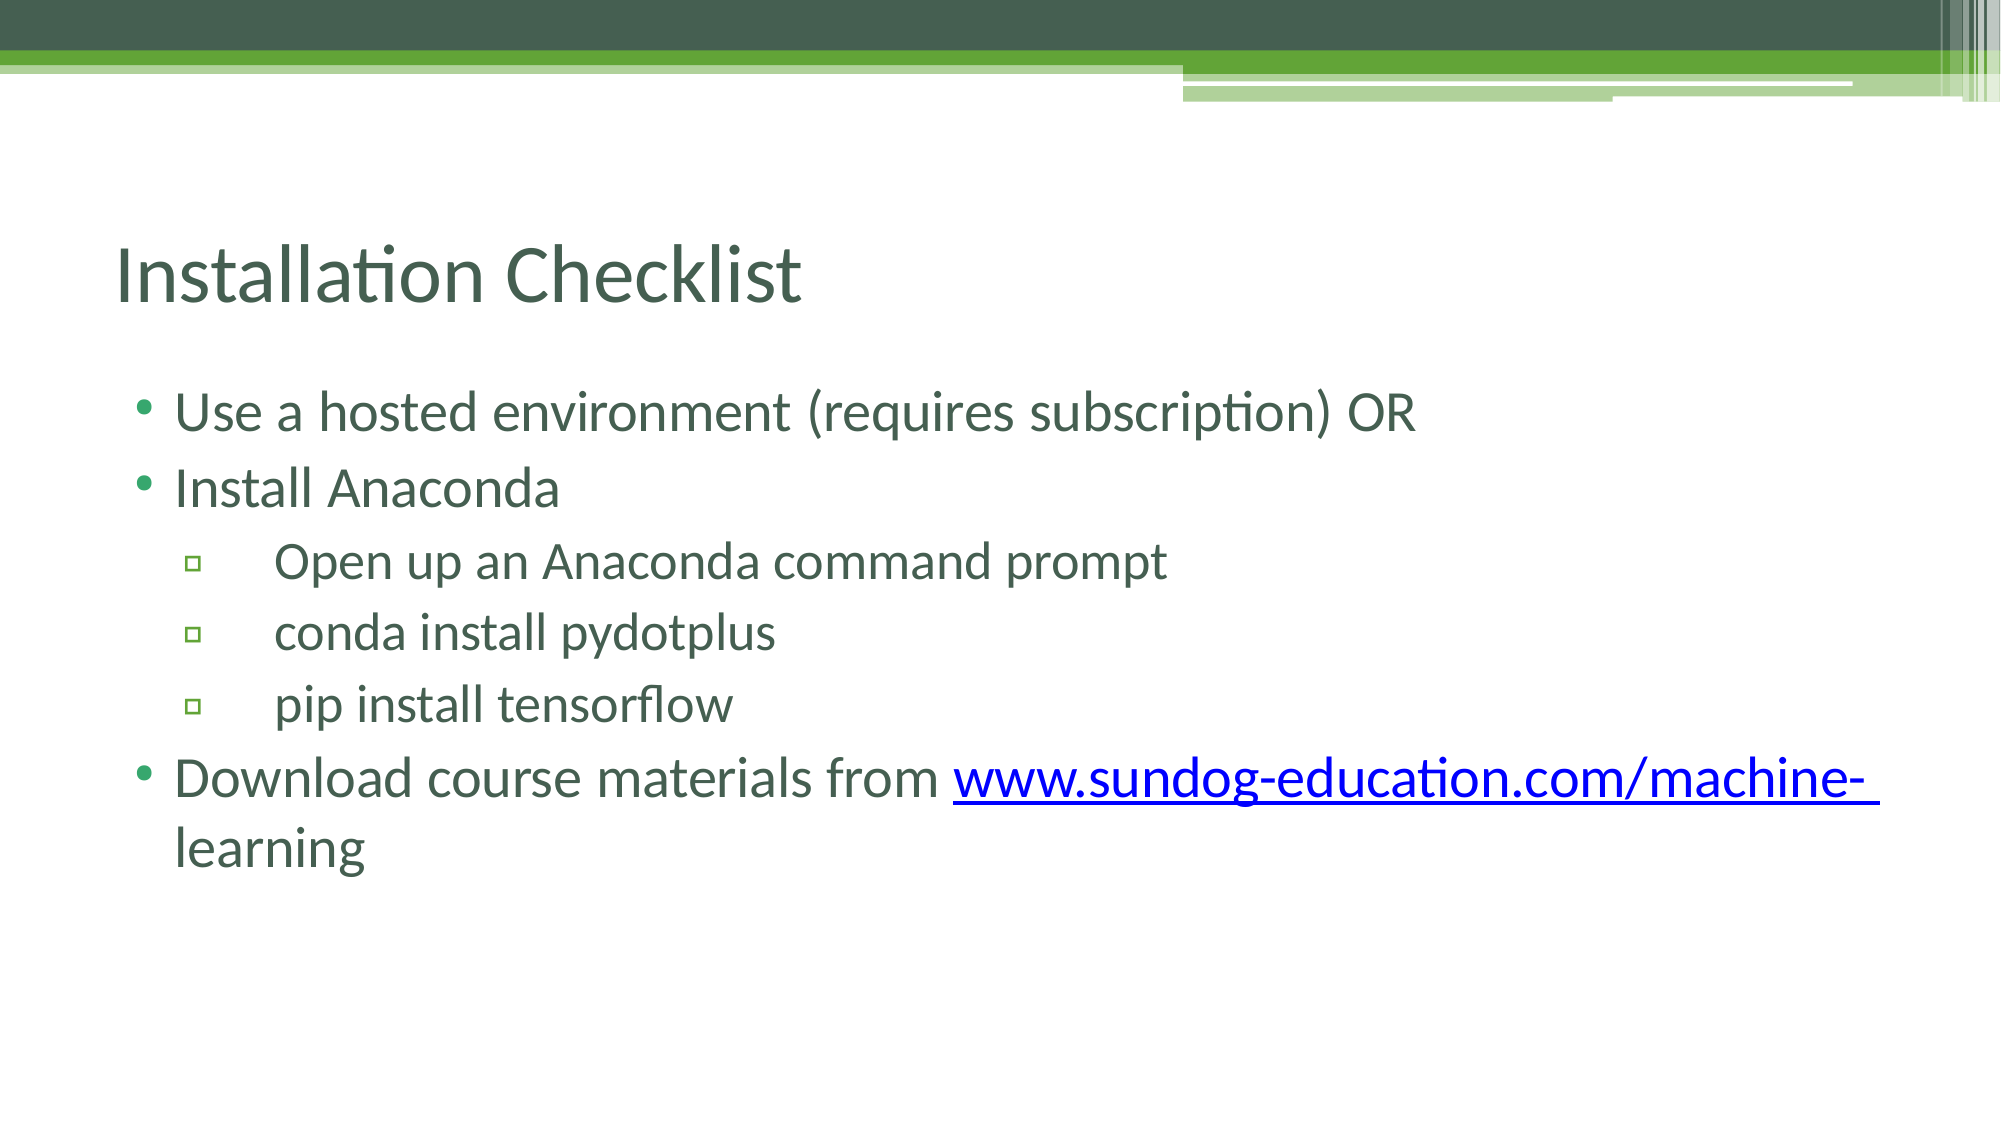

# Installation Checklist
Use a hosted environment (requires subscription) OR
Install Anaconda
▫	Open up an Anaconda command prompt
▫	conda install pydotplus
▫	pip install tensorflow
Download course materials from www.sundog-education.com/machine-  learning